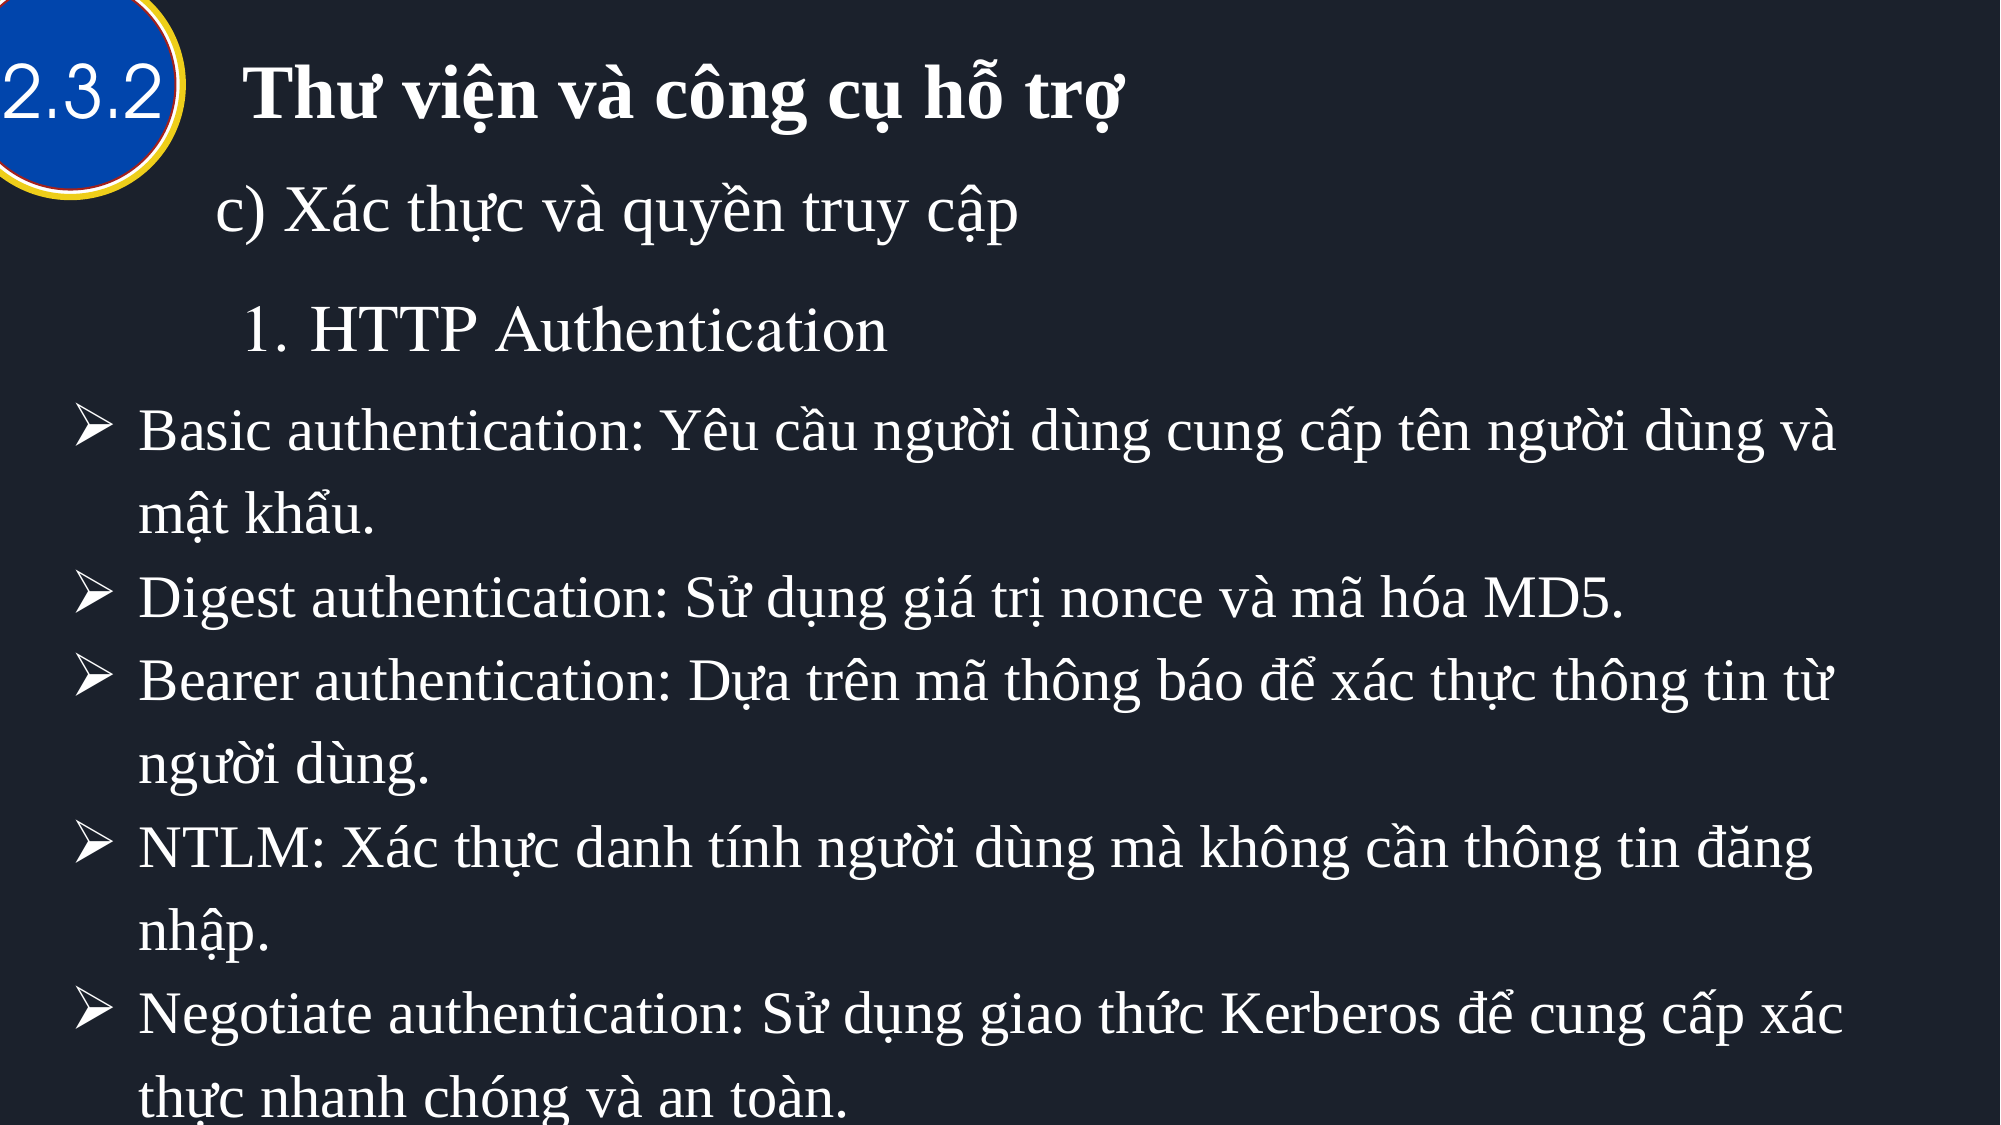

# Thư viện và công cụ hỗ trợ
2.3.2
c) Xác thực và quyền truy cập
HTTP Authentication
Basic authentication: Yêu cầu người dùng cung cấp tên người dùng và mật khẩu.
Digest authentication: Sử dụng giá trị nonce và mã hóa MD5.
Bearer authentication: Dựa trên mã thông báo để xác thực thông tin từ người dùng.
NTLM: Xác thực danh tính người dùng mà không cần thông tin đăng nhập.
Negotiate authentication: Sử dụng giao thức Kerberos để cung cấp xác thực nhanh chóng và an toàn.